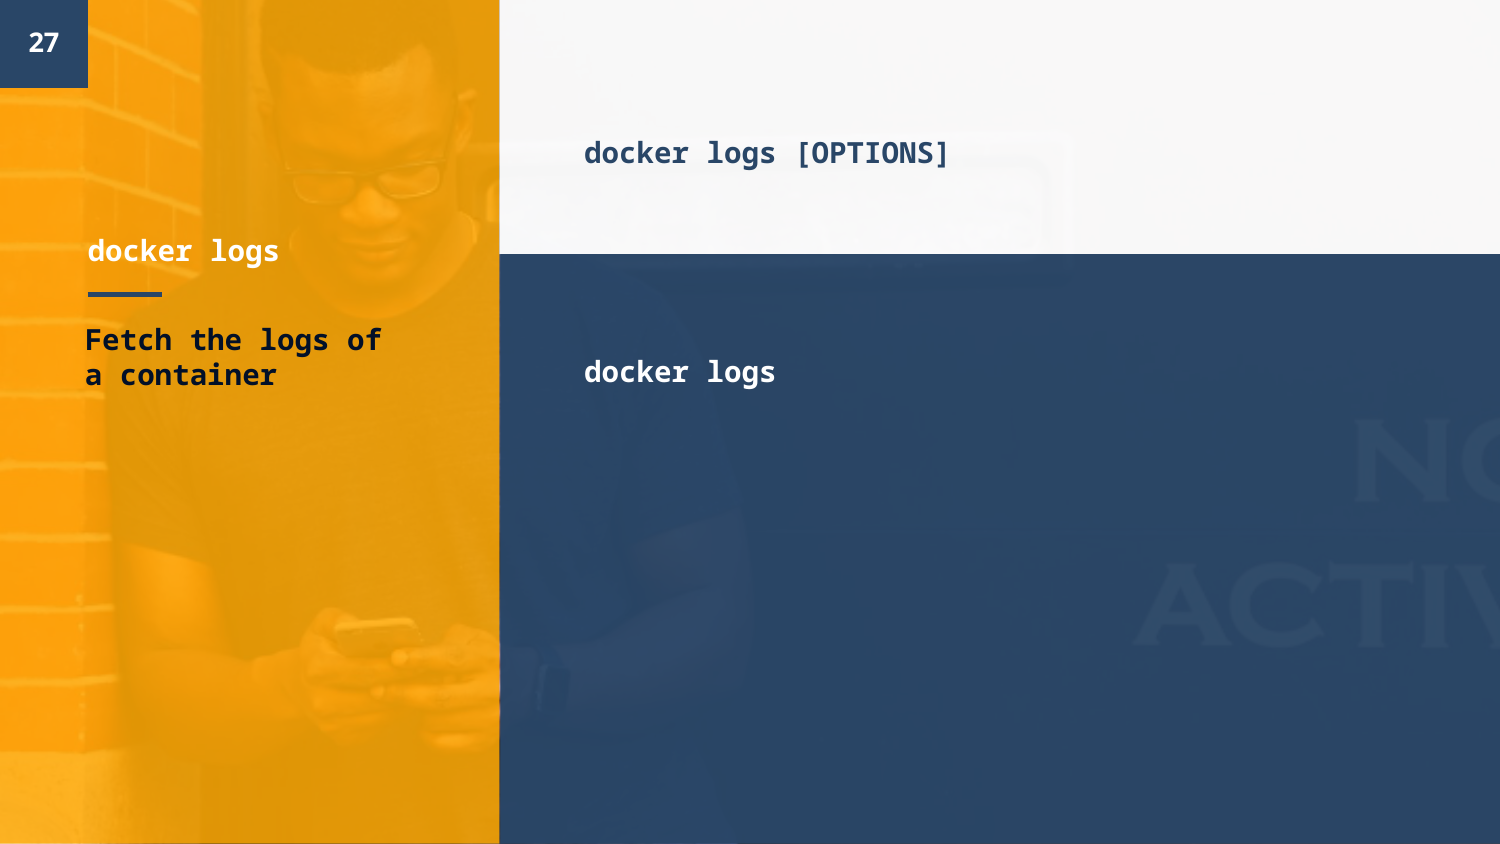

27
docker logs [OPTIONS]
# docker logs
docker logs
Fetch the logs of a container